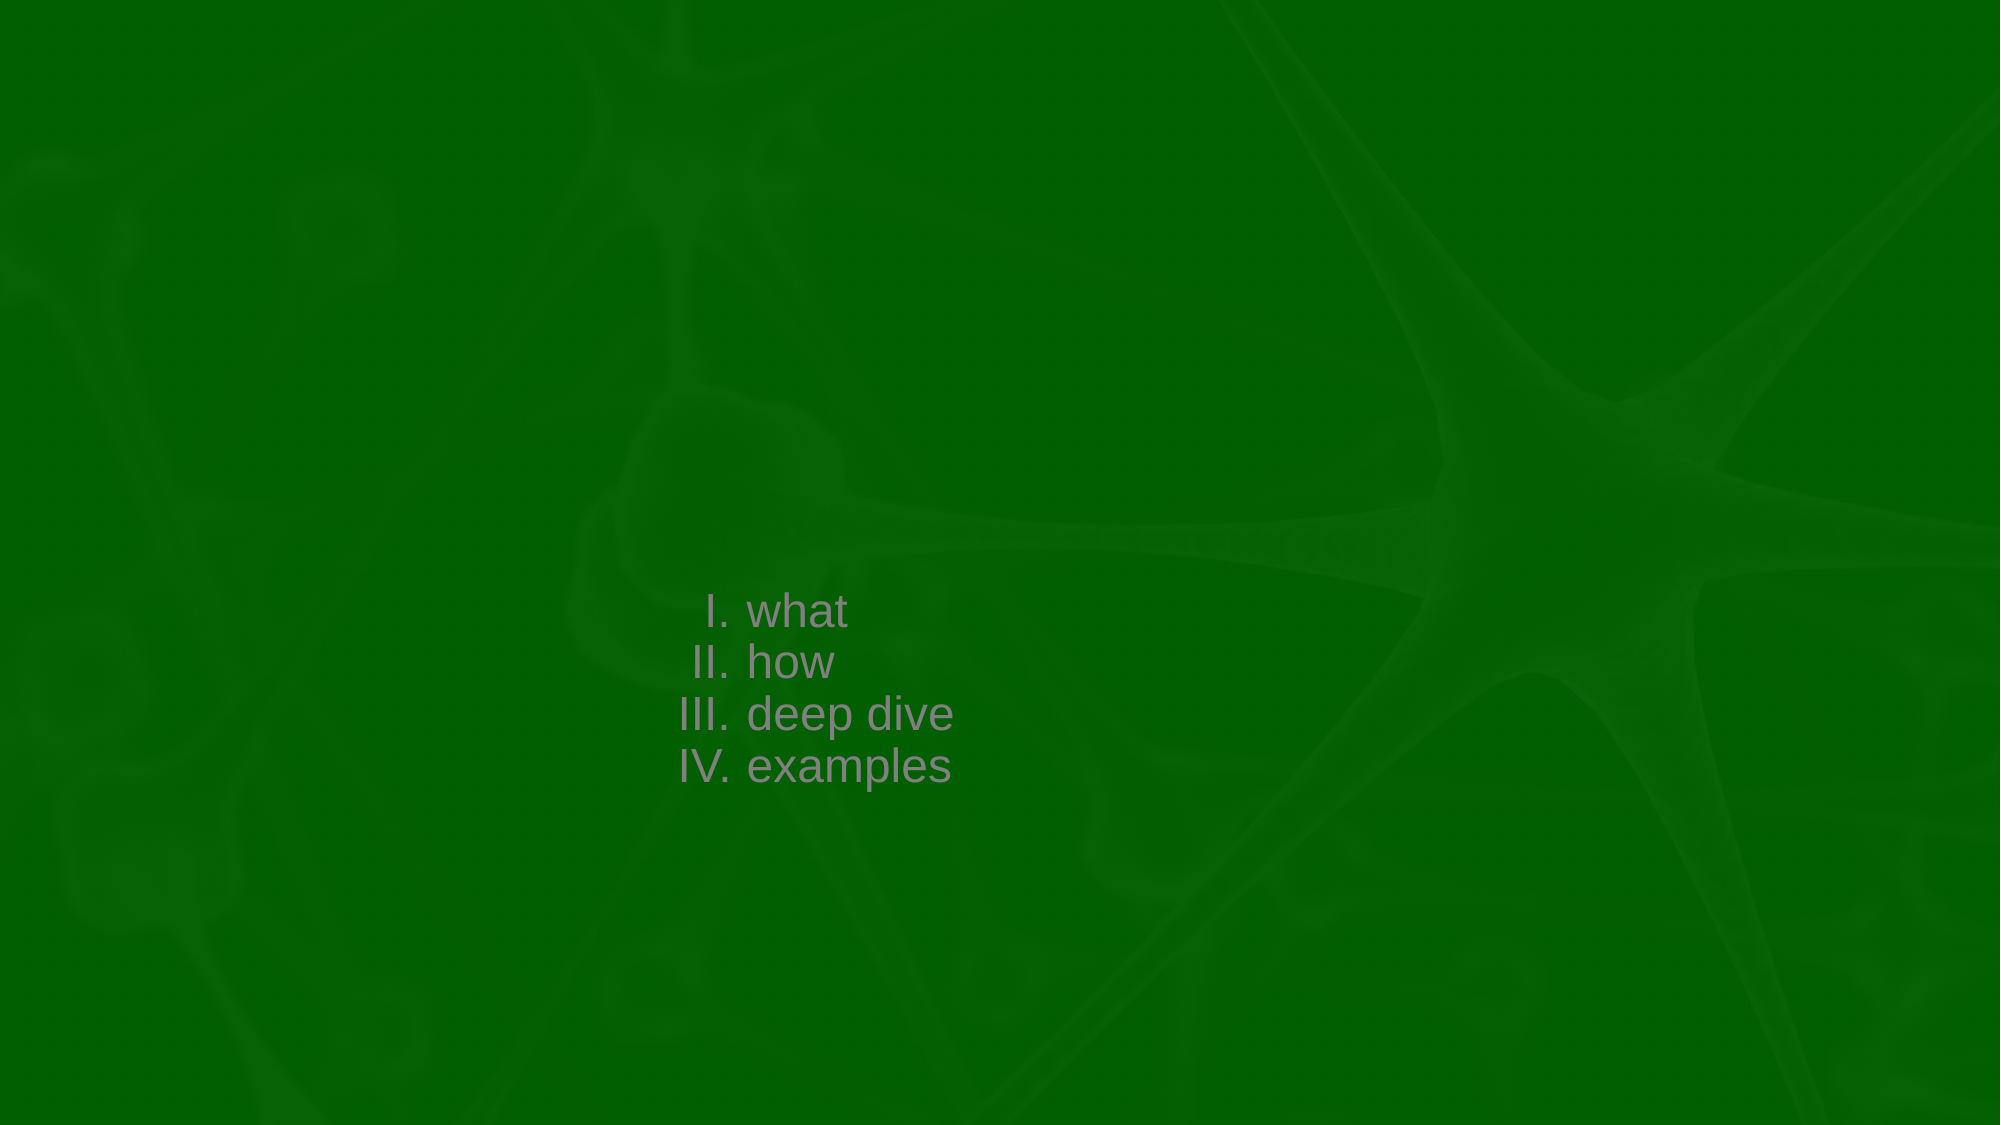

# I.	what II.	how III.	deep dive IV.	examples